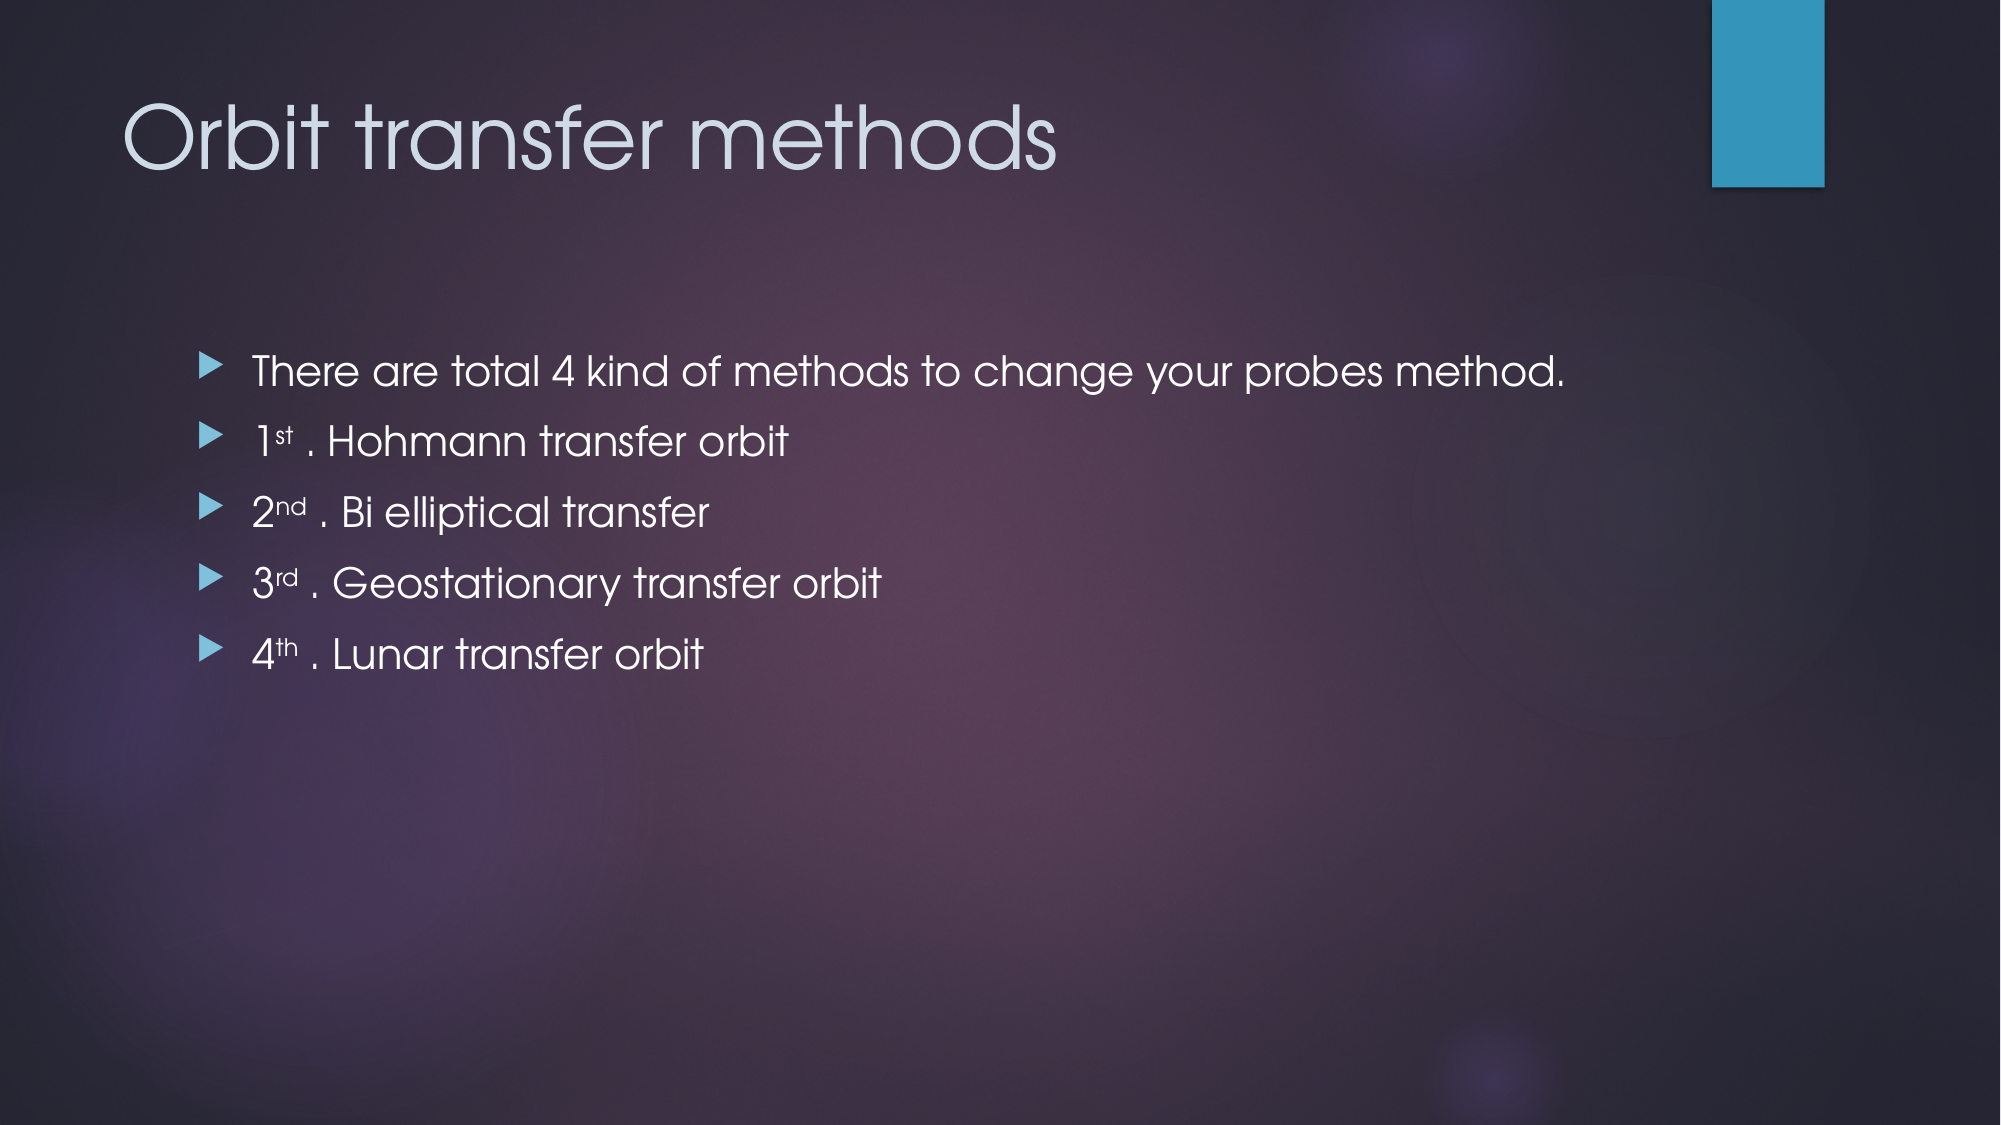

# Orbit transfer methods
There are total 4 kind of methods to change your probes method.
1st . Hohmann transfer orbit
2nd . Bi elliptical transfer
3rd . Geostationary transfer orbit
4th . Lunar transfer orbit